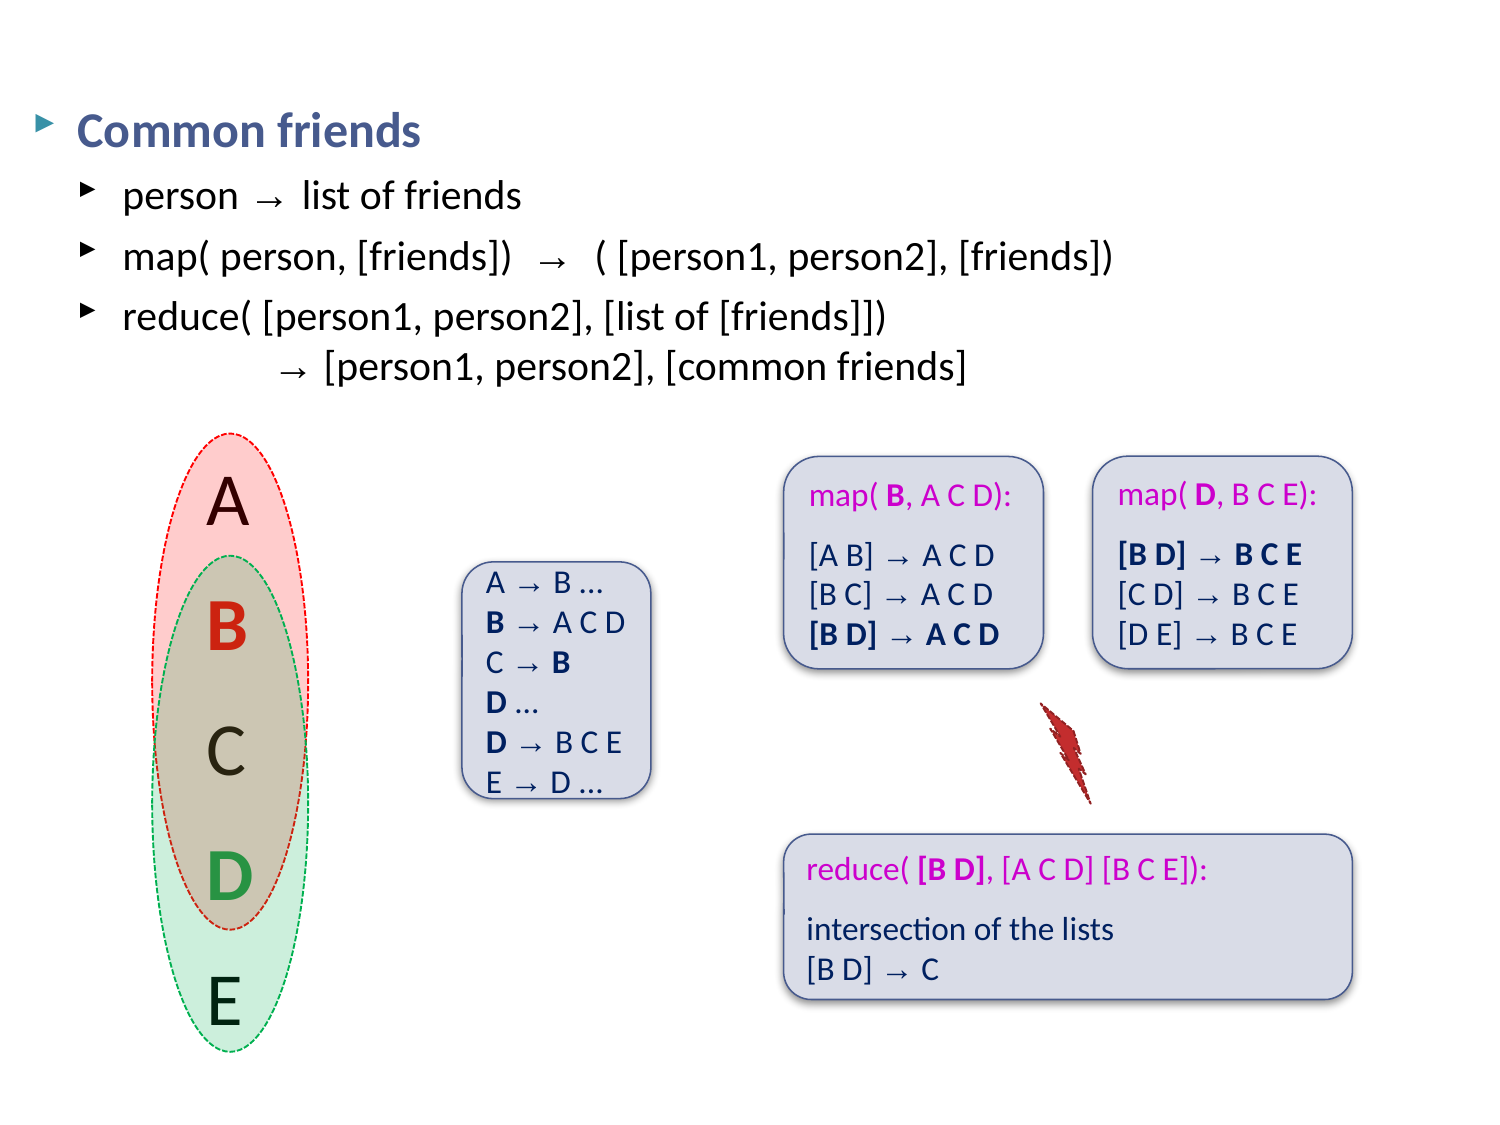

# Map/Reduce - Přátelé
Common friends
person → list of friends
map( person, [friends])  →  ( [person1, person2], [friends])
reduce( [person1, person2], [list of [friends]])
	→ [person1, person2], [common friends]
A
B
C
D
E

map( D, B C E):

[B D] → B C E
[C D] → B C E
[D E] → B C E
map( B, A C D):

[A B] → A C D
[B C] → A C D
[B D] → A C D

A → B ...
B → A C D
C → B D ...
D → B C E
E → D ...

reduce( [B D], [A C D] [B C E]):

intersection of the lists
[B D] → C